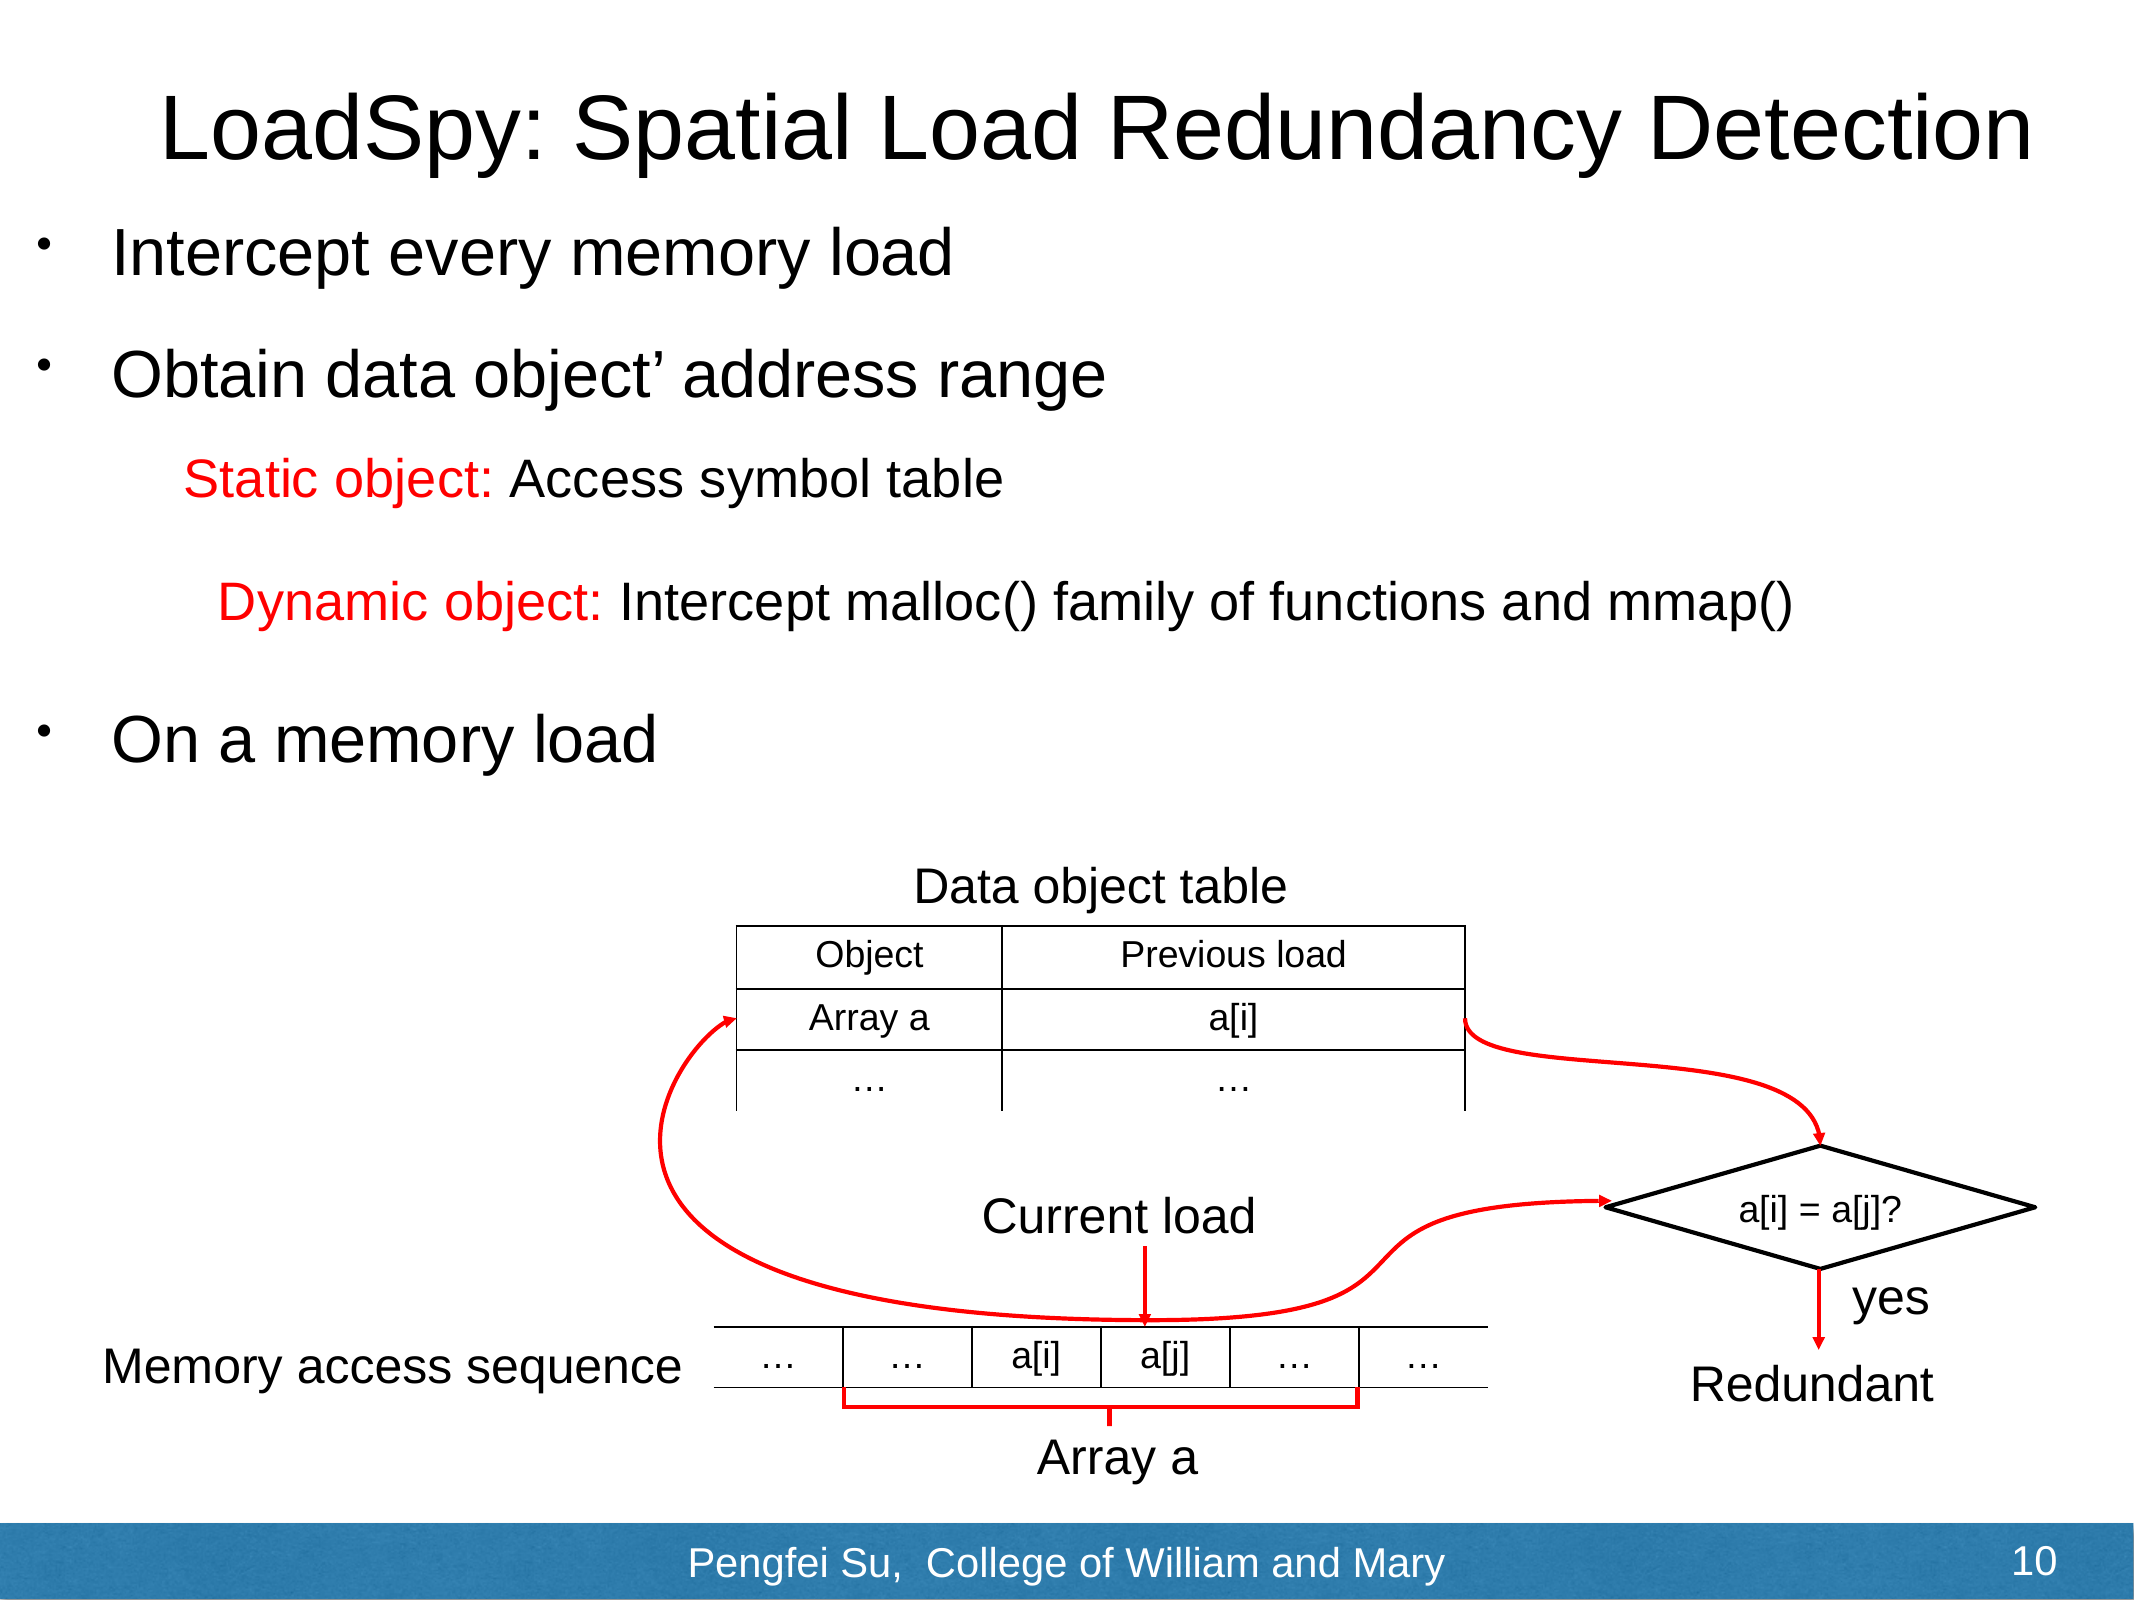

LoadSpy: Spatial Load Redundancy Detection
Intercept every memory load
Obtain data object’ address range

On a memory load

Static object: Access symbol table
Dynamic object: Intercept malloc() family of functions and mmap()
Data object table
| Object | Previous load |
| --- | --- |
| Array a | a[i] |
| … | … |
a[i] = a[j]?

Current load
yes
Memory access sequence
| … | … | a[i] | a[j] | … | … |
| --- | --- | --- | --- | --- | --- |
Redundant
Array a
10